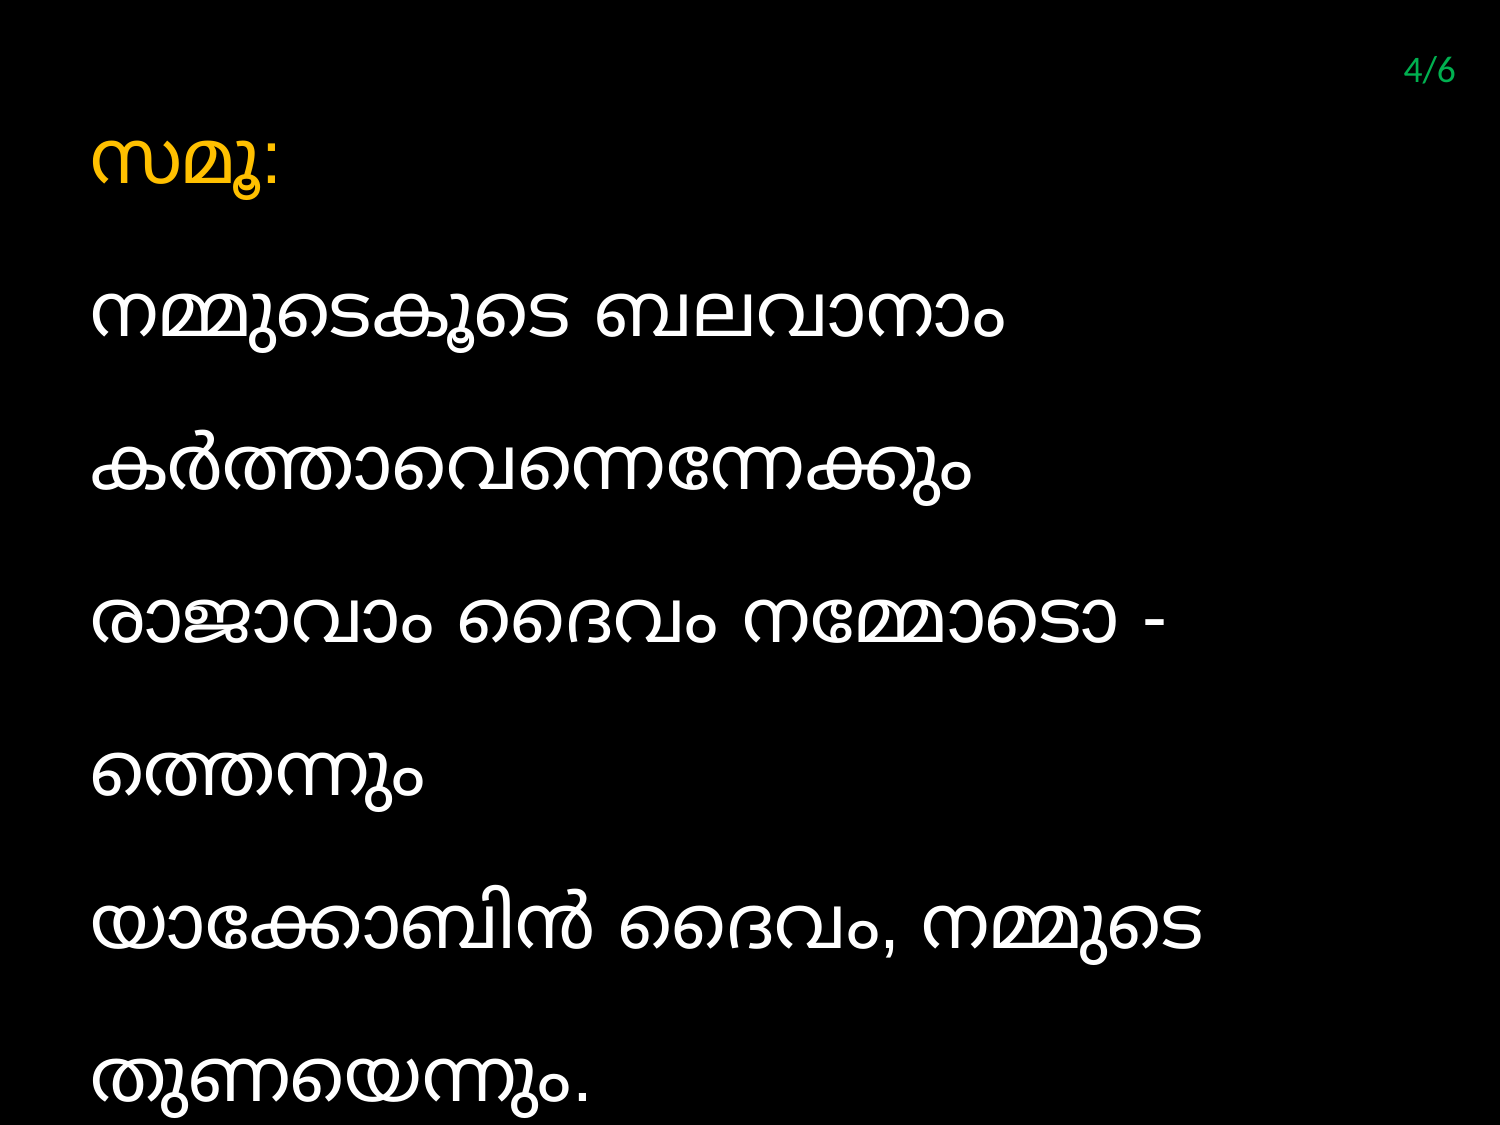

4/6
സമൂ:
നമ്മുടെകൂടെ ബലവാനാം
കര്‍ത്താവെന്നെന്നേക്കും
രാജാവാം ദൈവം നമ്മോടൊ -ത്തെന്നും
യാക്കോബിന്‍ ദൈവം, നമ്മുടെ തുണയെന്നും.